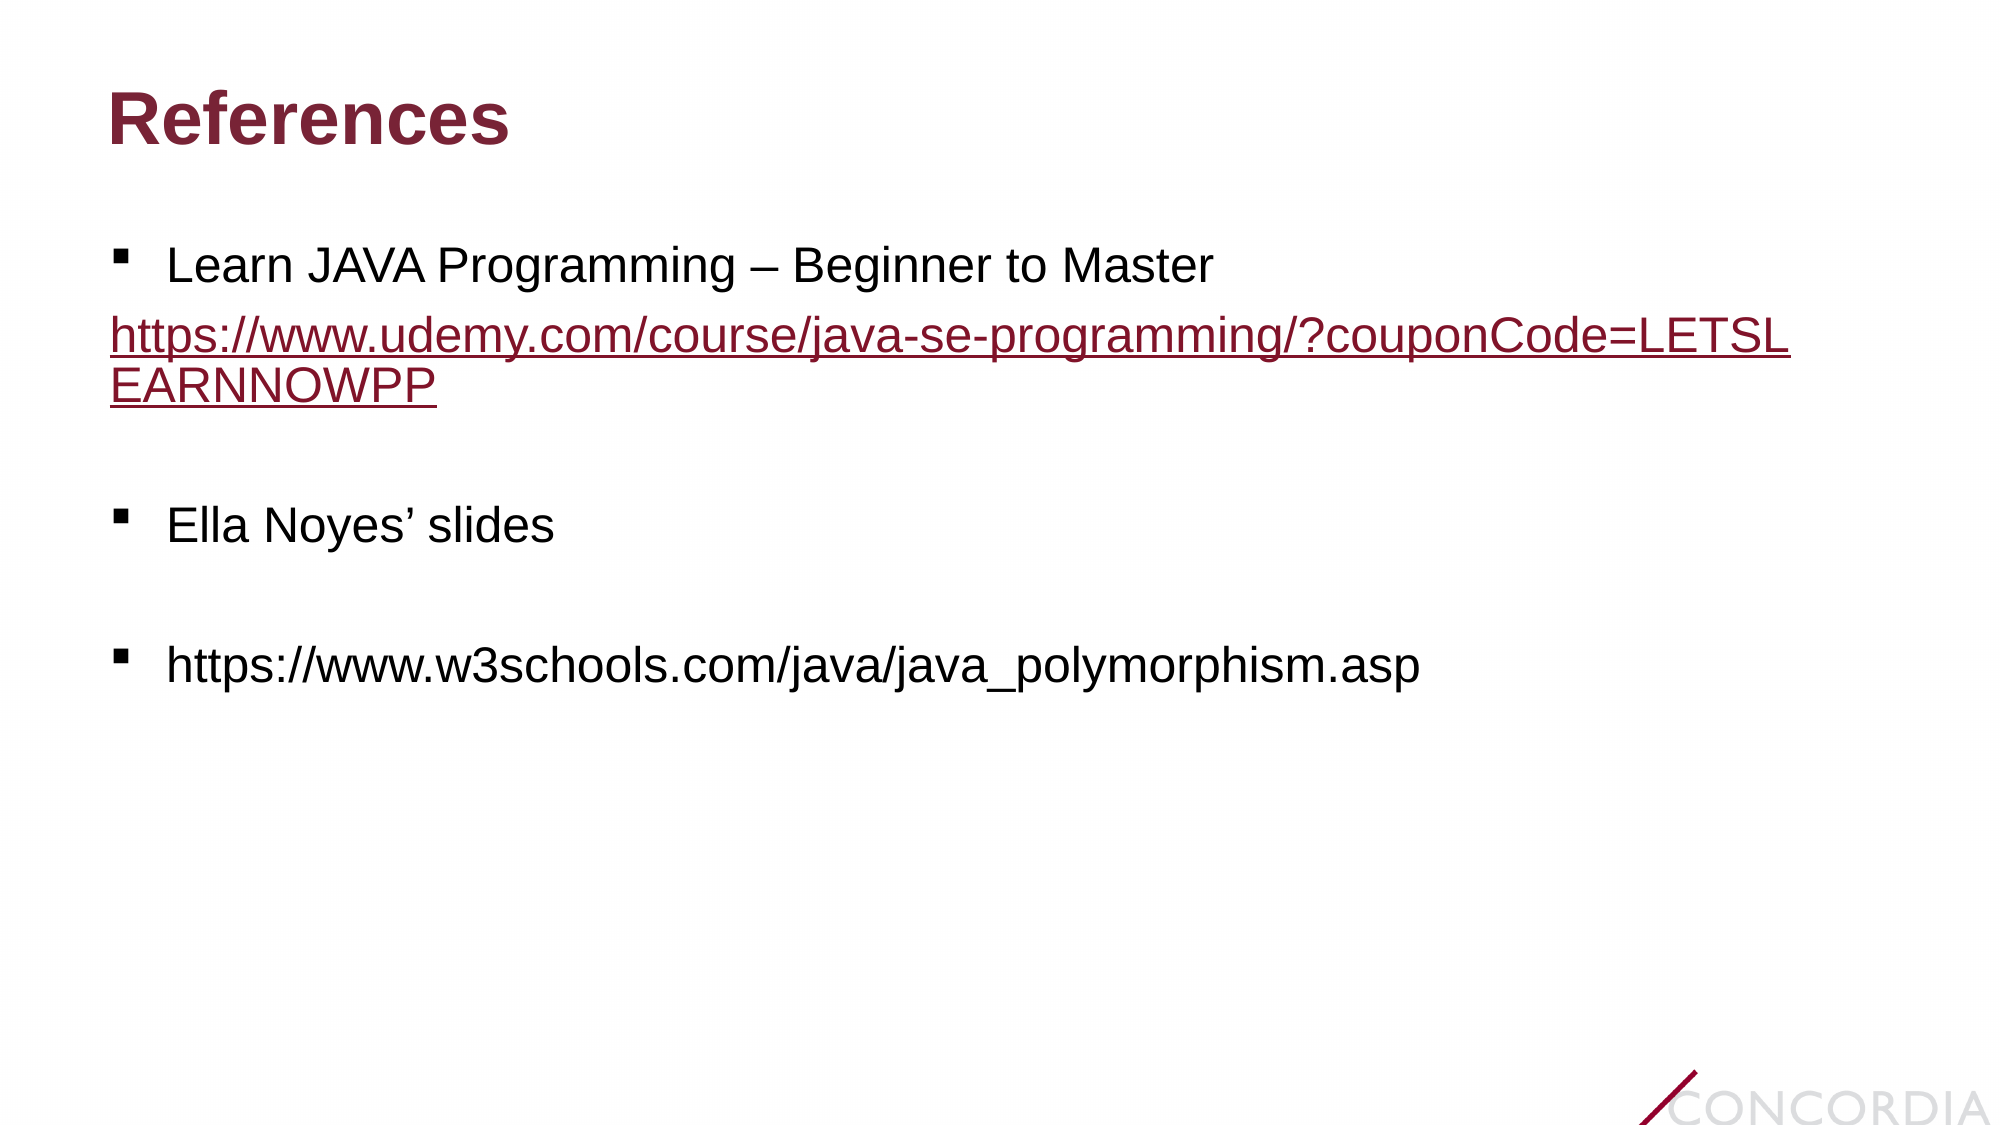

# References
Learn JAVA Programming – Beginner to Master
https://www.udemy.com/course/java-se-programming/?couponCode=LETSLEARNNOWPP

Ella Noyes’ slides

https://www.w3schools.com/java/java_polymorphism.asp